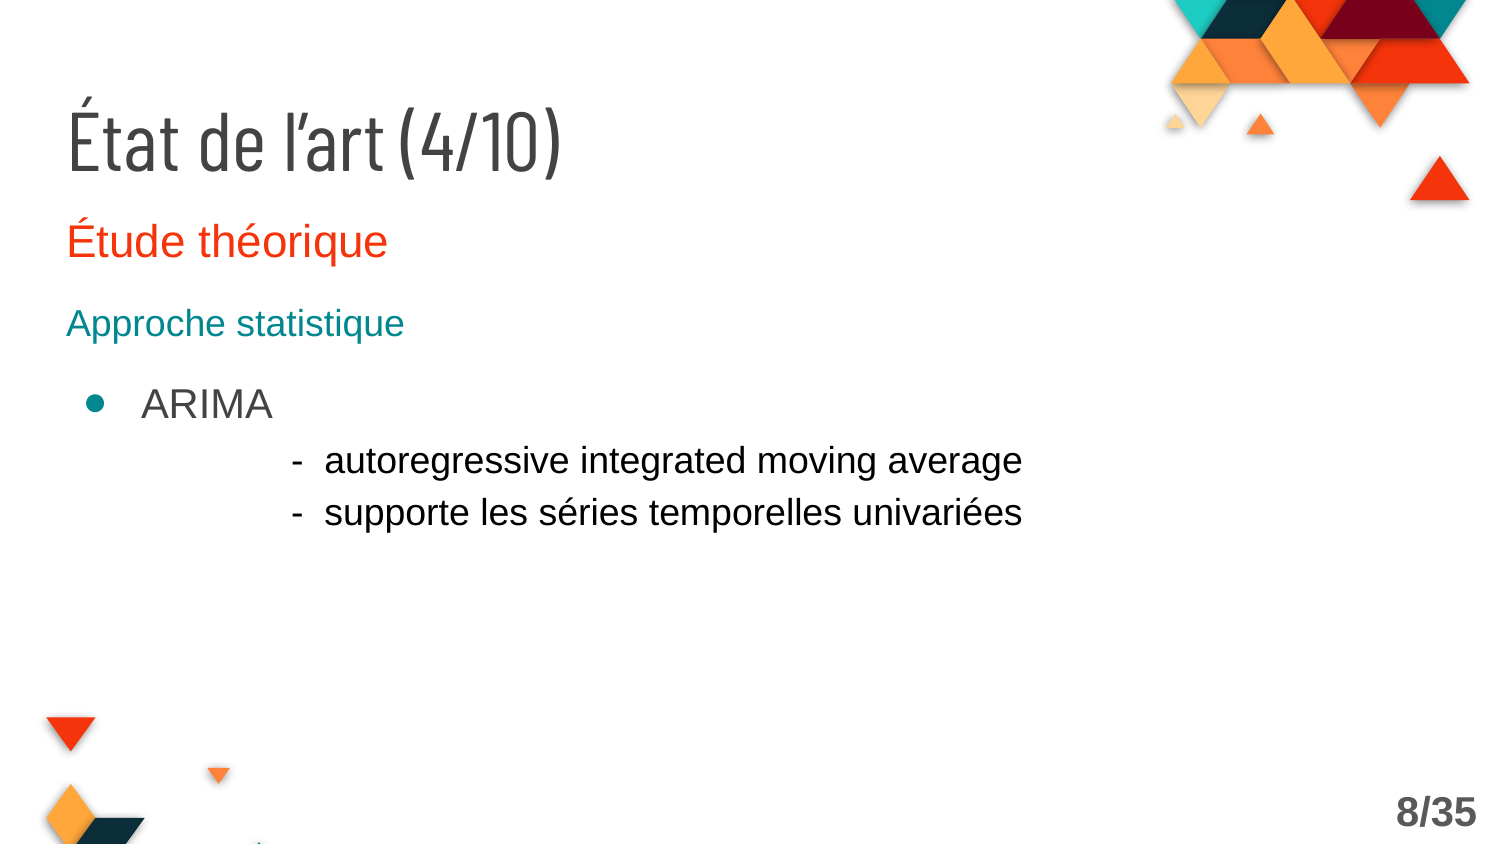

# État de l’art (4/10)

Étude théorique
Approche statistique
ARIMA

-  autoregressive integrated moving average
-  supporte les séries temporelles univariées

8/35